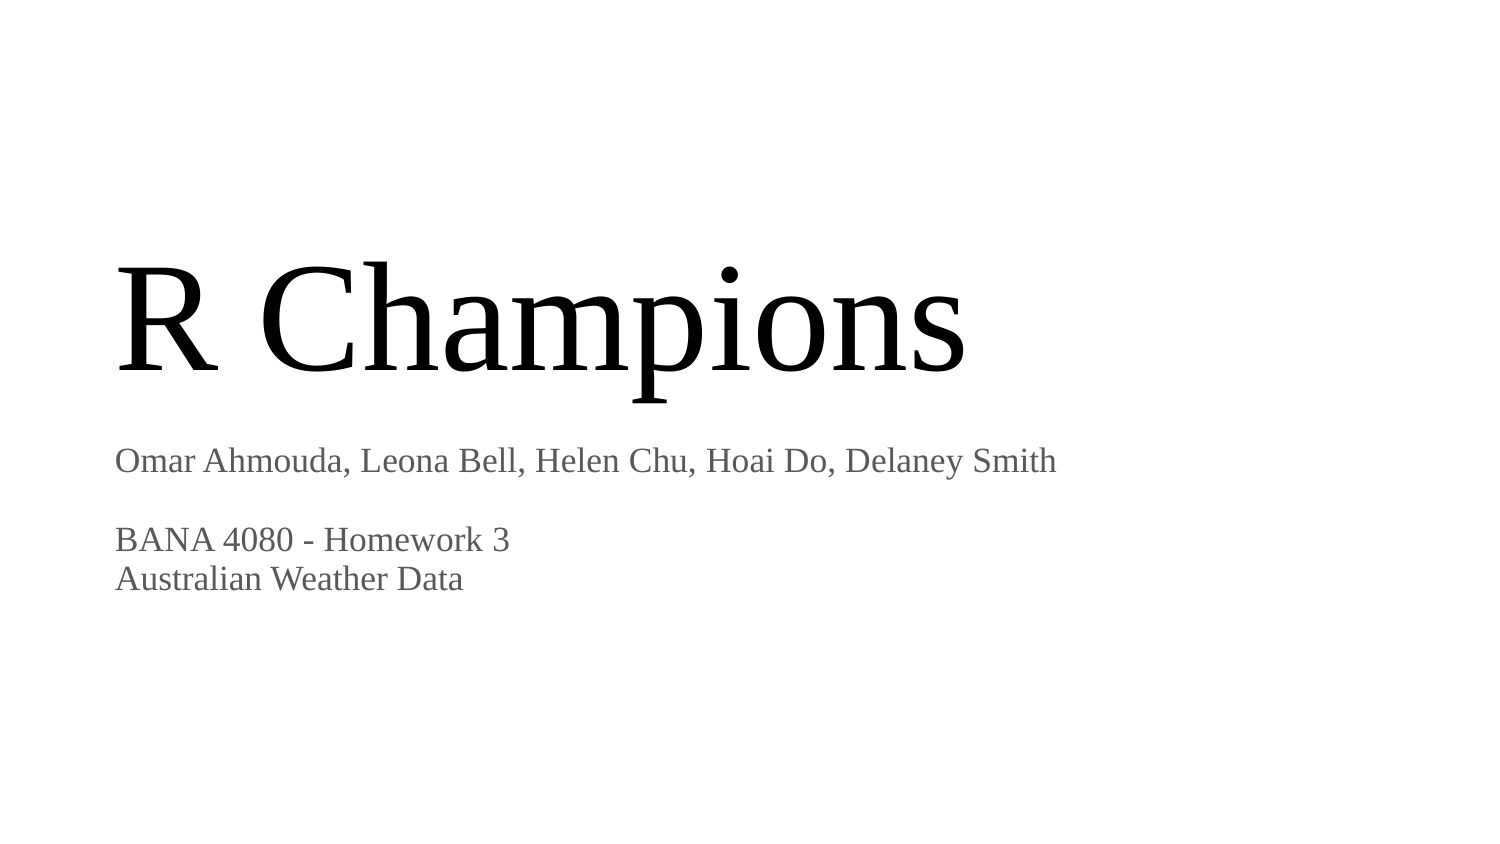

# R Champions
Omar Ahmouda, Leona Bell, Helen Chu, Hoai Do, Delaney Smith

BANA 4080 - Homework 3
Australian Weather Data